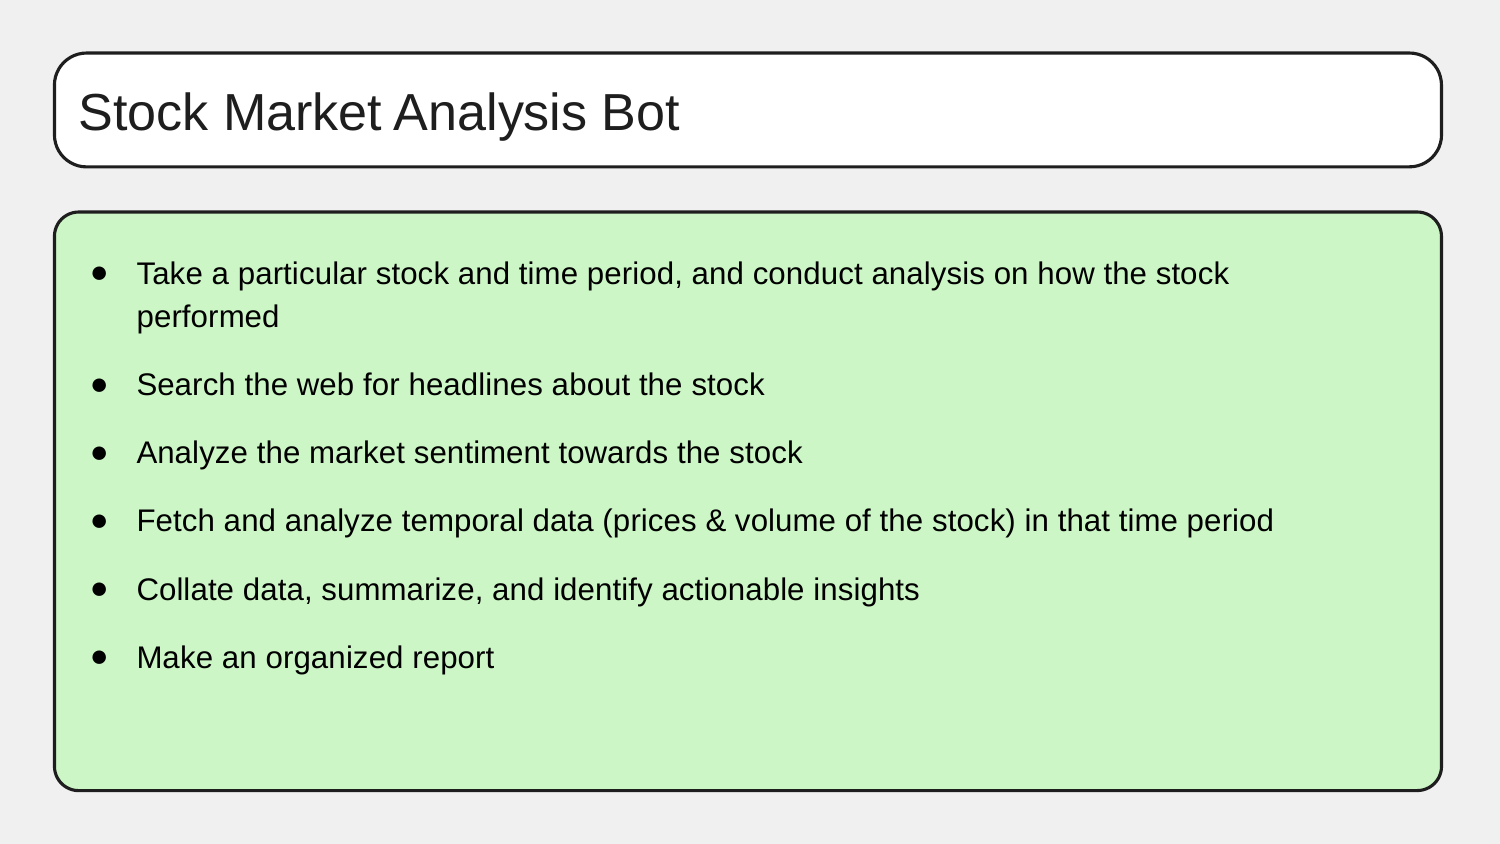

Stock Market Analysis Bot

Take a particular stock and time period, and conduct analysis on how the stock performed
Search the web for headlines about the stock
Analyze the market sentiment towards the stock
Fetch and analyze temporal data (prices & volume of the stock) in that time period
Collate data, summarize, and identify actionable insights
Make an organized report